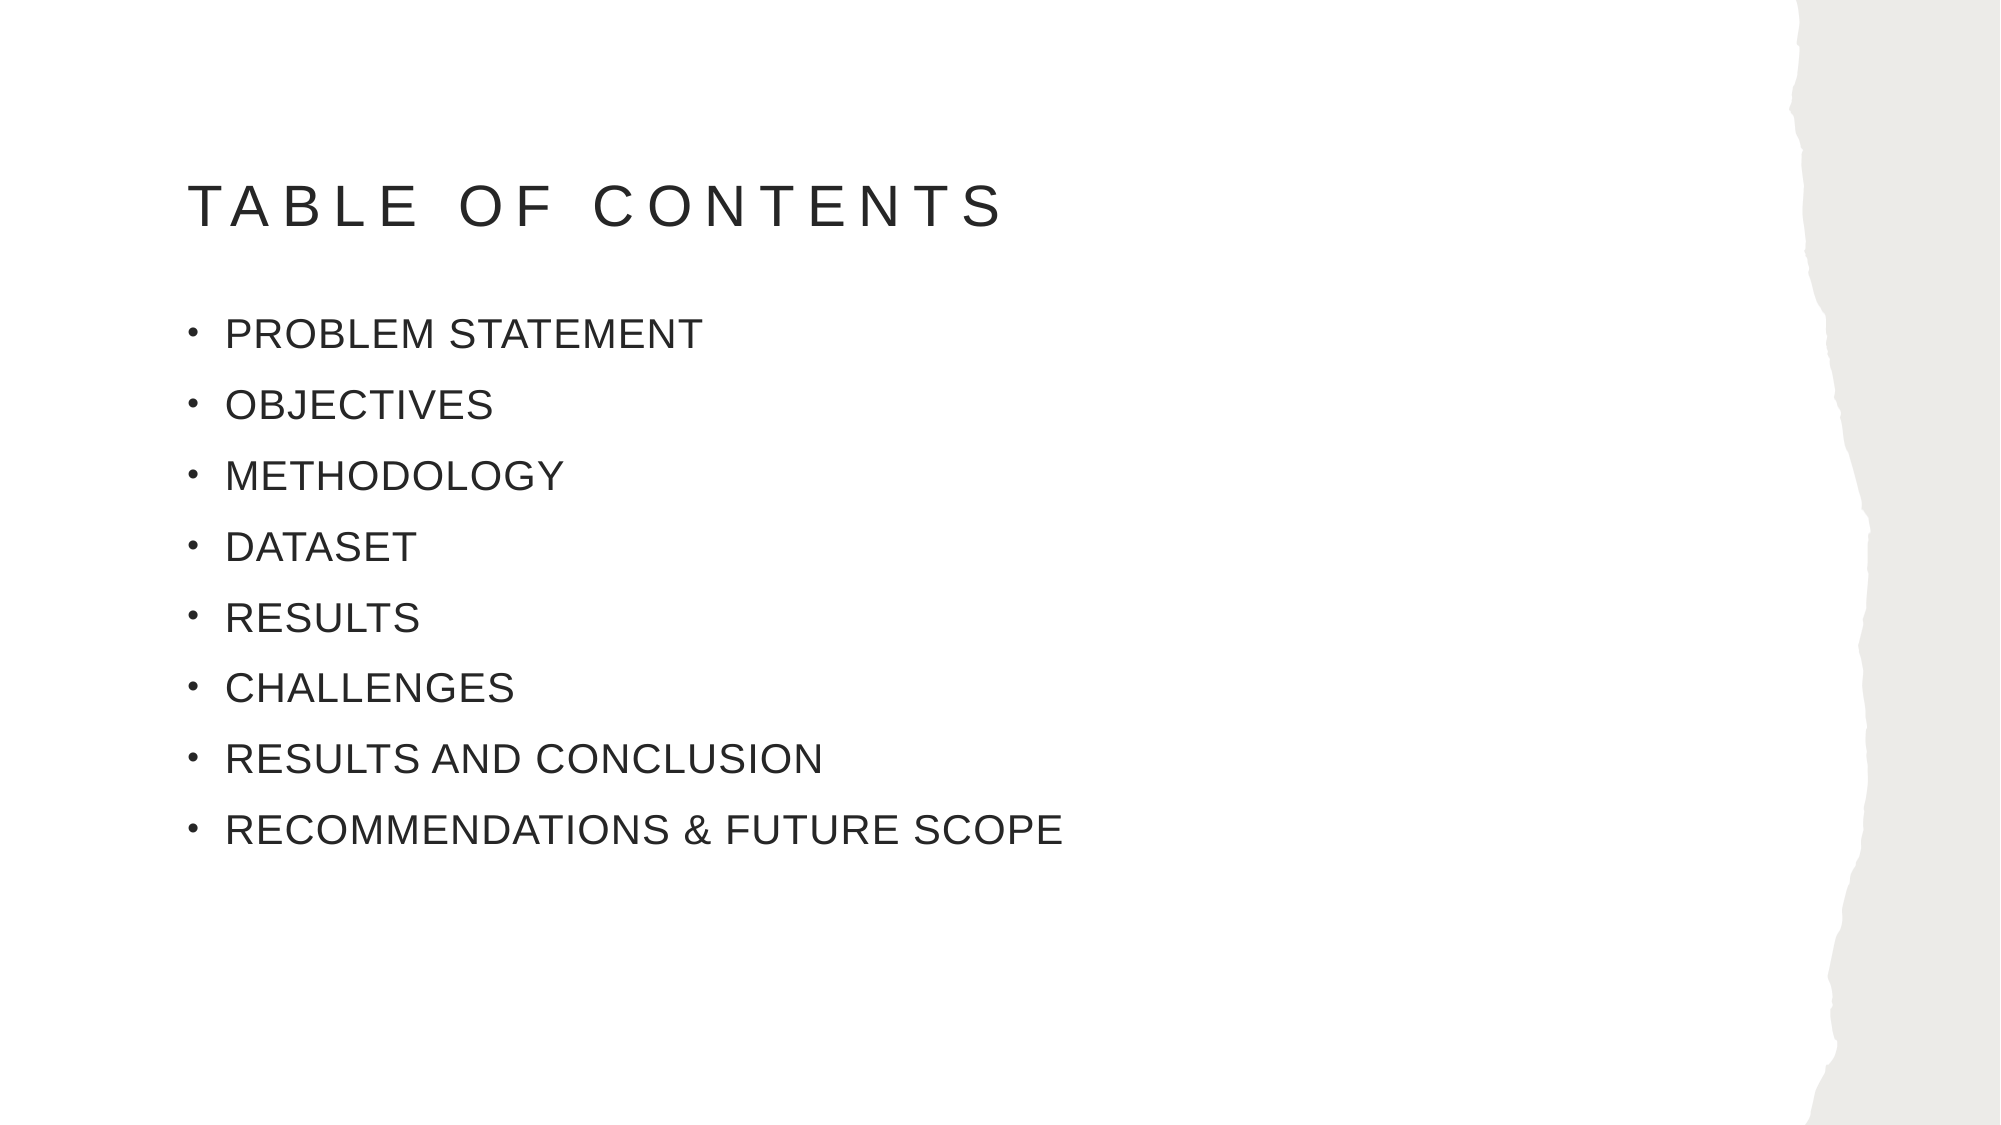

# TABLE OF CONTENTS
PROBLEM STATEMENT
OBJECTIVES
METHODOLOGY
DATASET
RESULTS
CHALLENGES
RESULTS AND CONCLUSION
RECOMMENDATIONS & FUTURE SCOPE